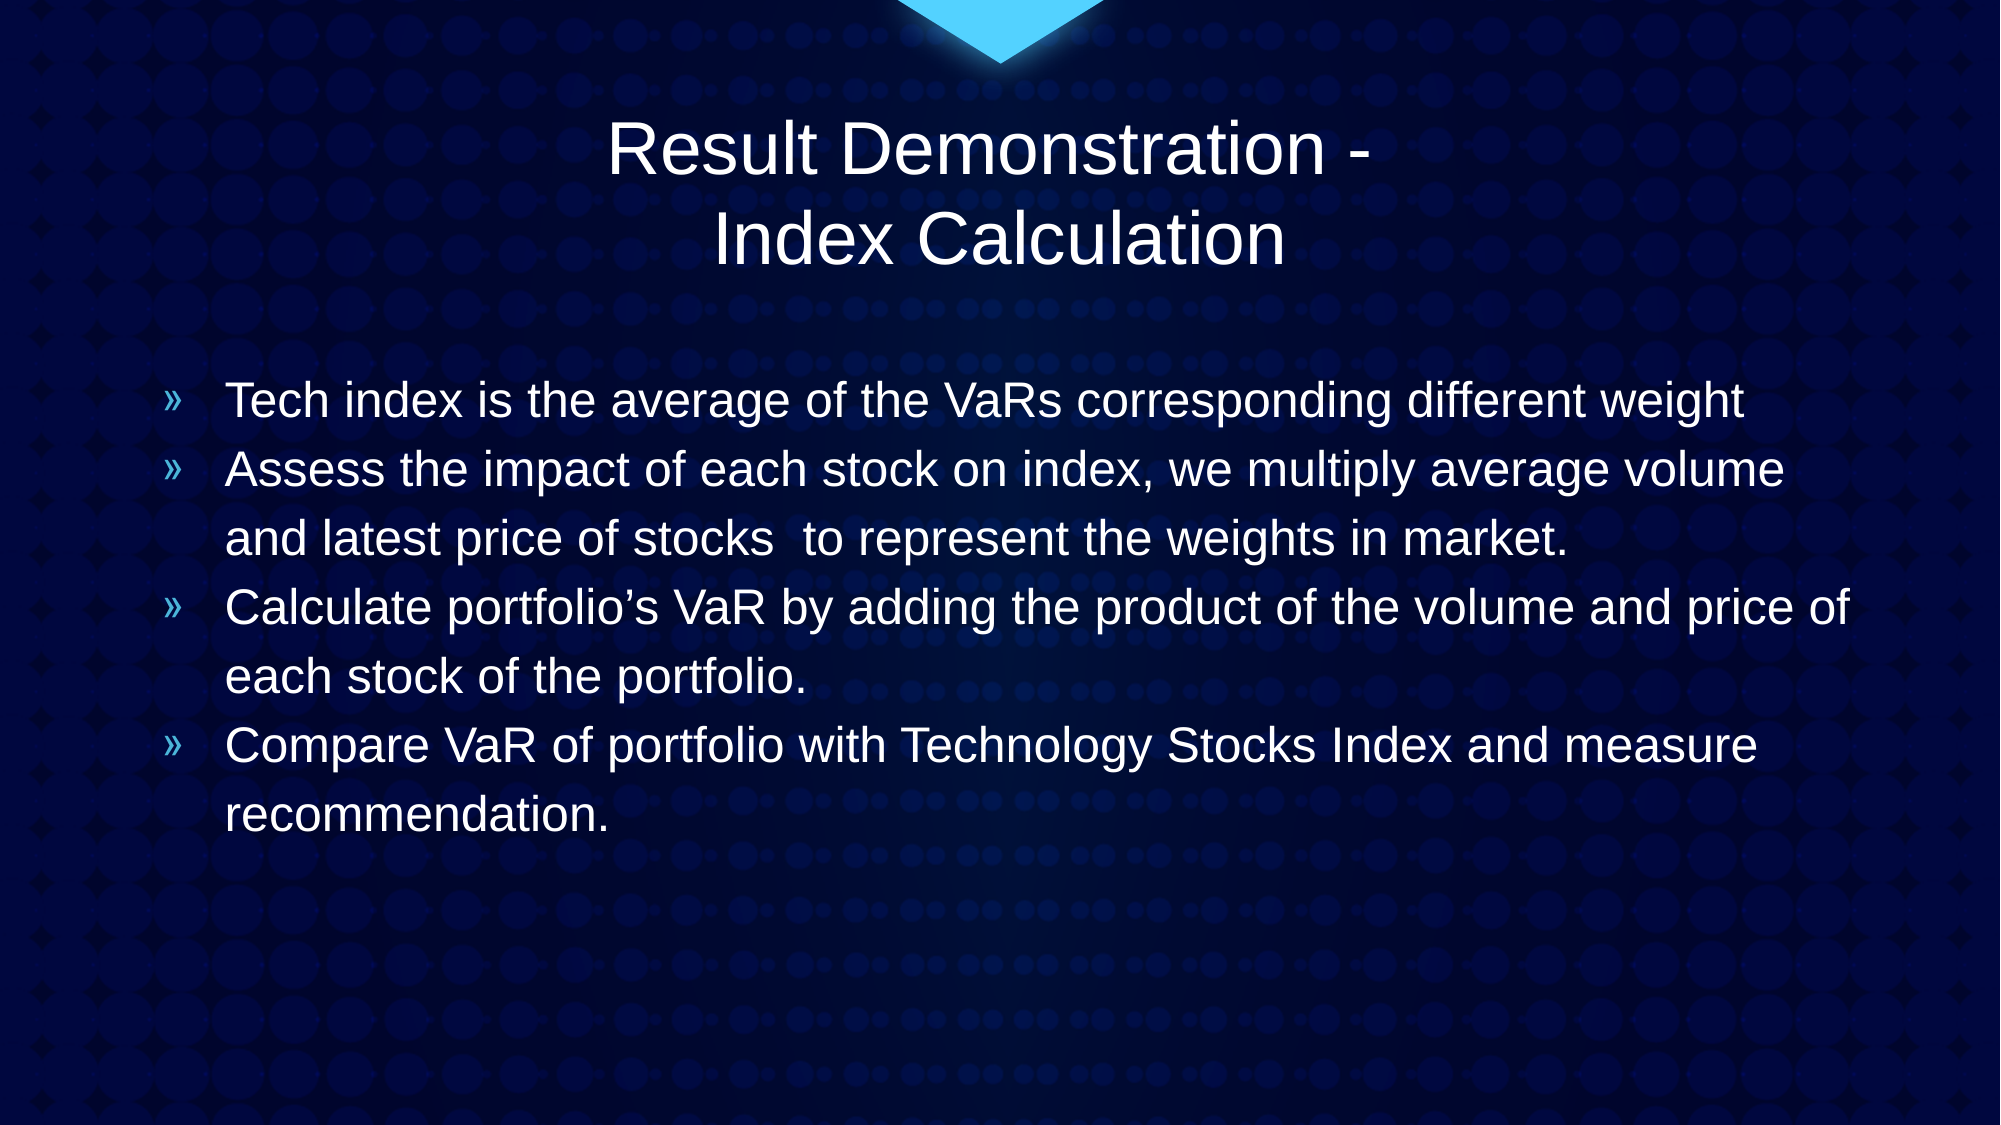

Result Demonstration -
Index Calculation

Tech index is the average of the VaRs corresponding different weight
Assess the impact of each stock on index, we multiply average volume and latest price of stocks  to represent the weights in market.
Calculate portfolio’s VaR by adding the product of the volume and price of each stock of the portfolio.
Compare VaR of portfolio with Technology Stocks Index and measure recommendation.